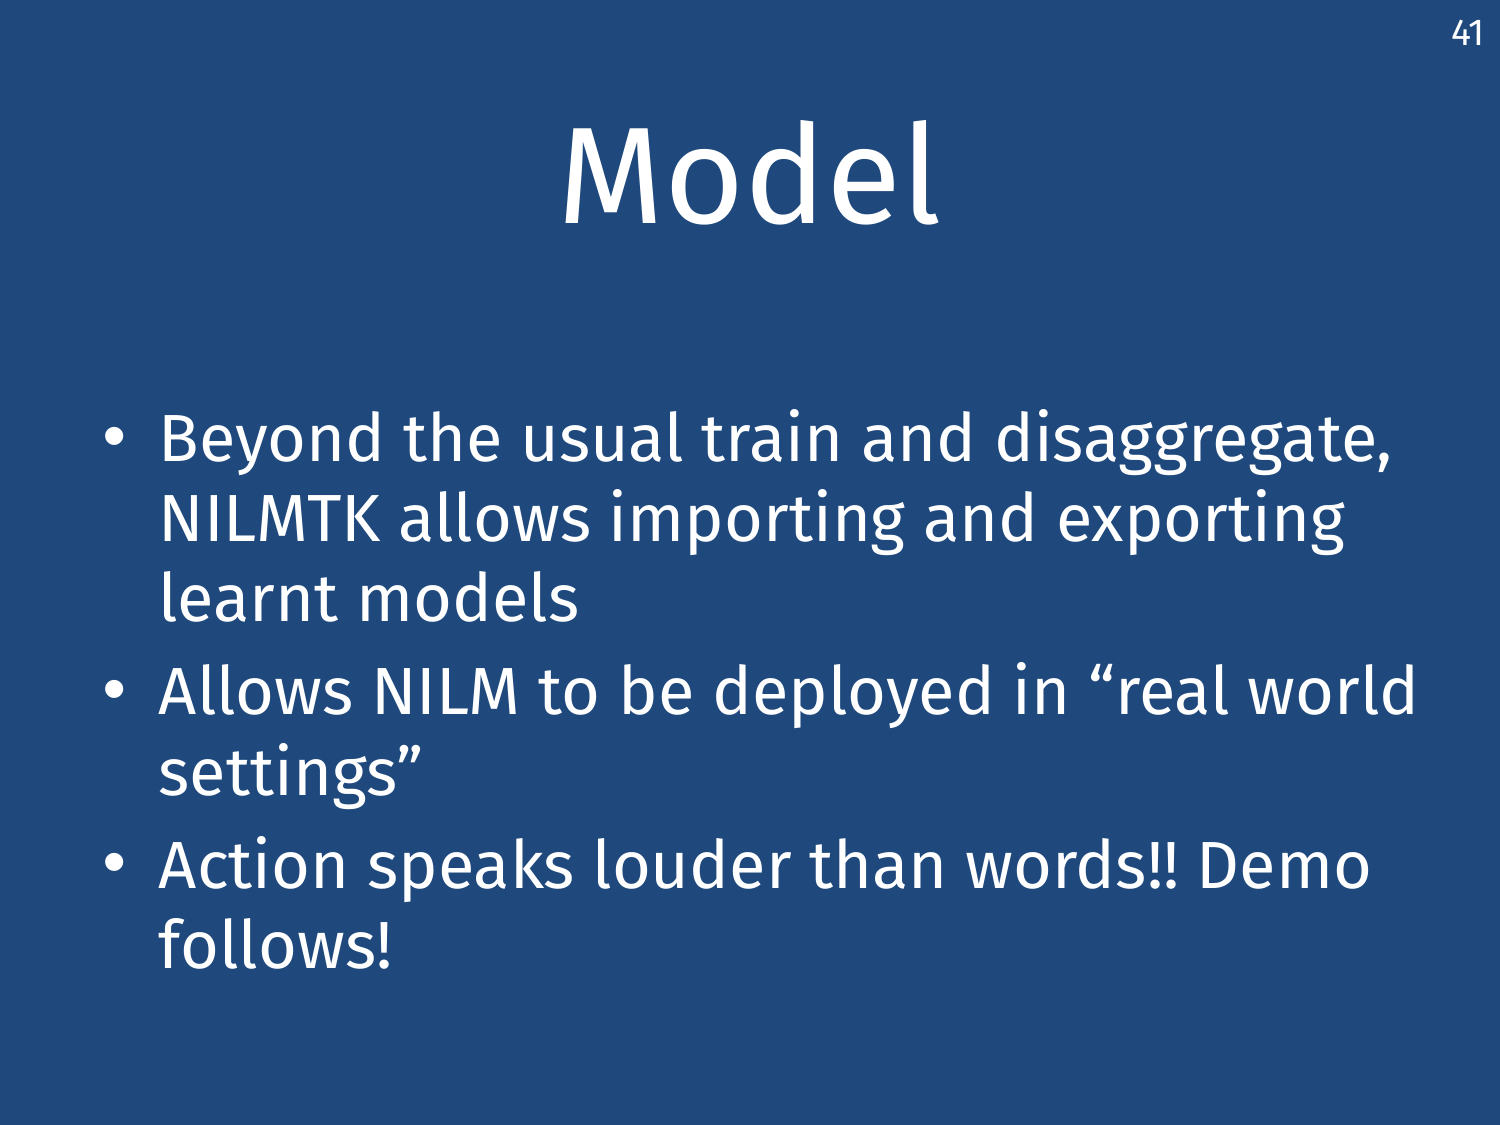

41
# Model
Beyond the usual train and disaggregate, NILMTK allows importing and exporting learnt models
Allows NILM to be deployed in “real world settings”
Action speaks louder than words!! Demo follows!